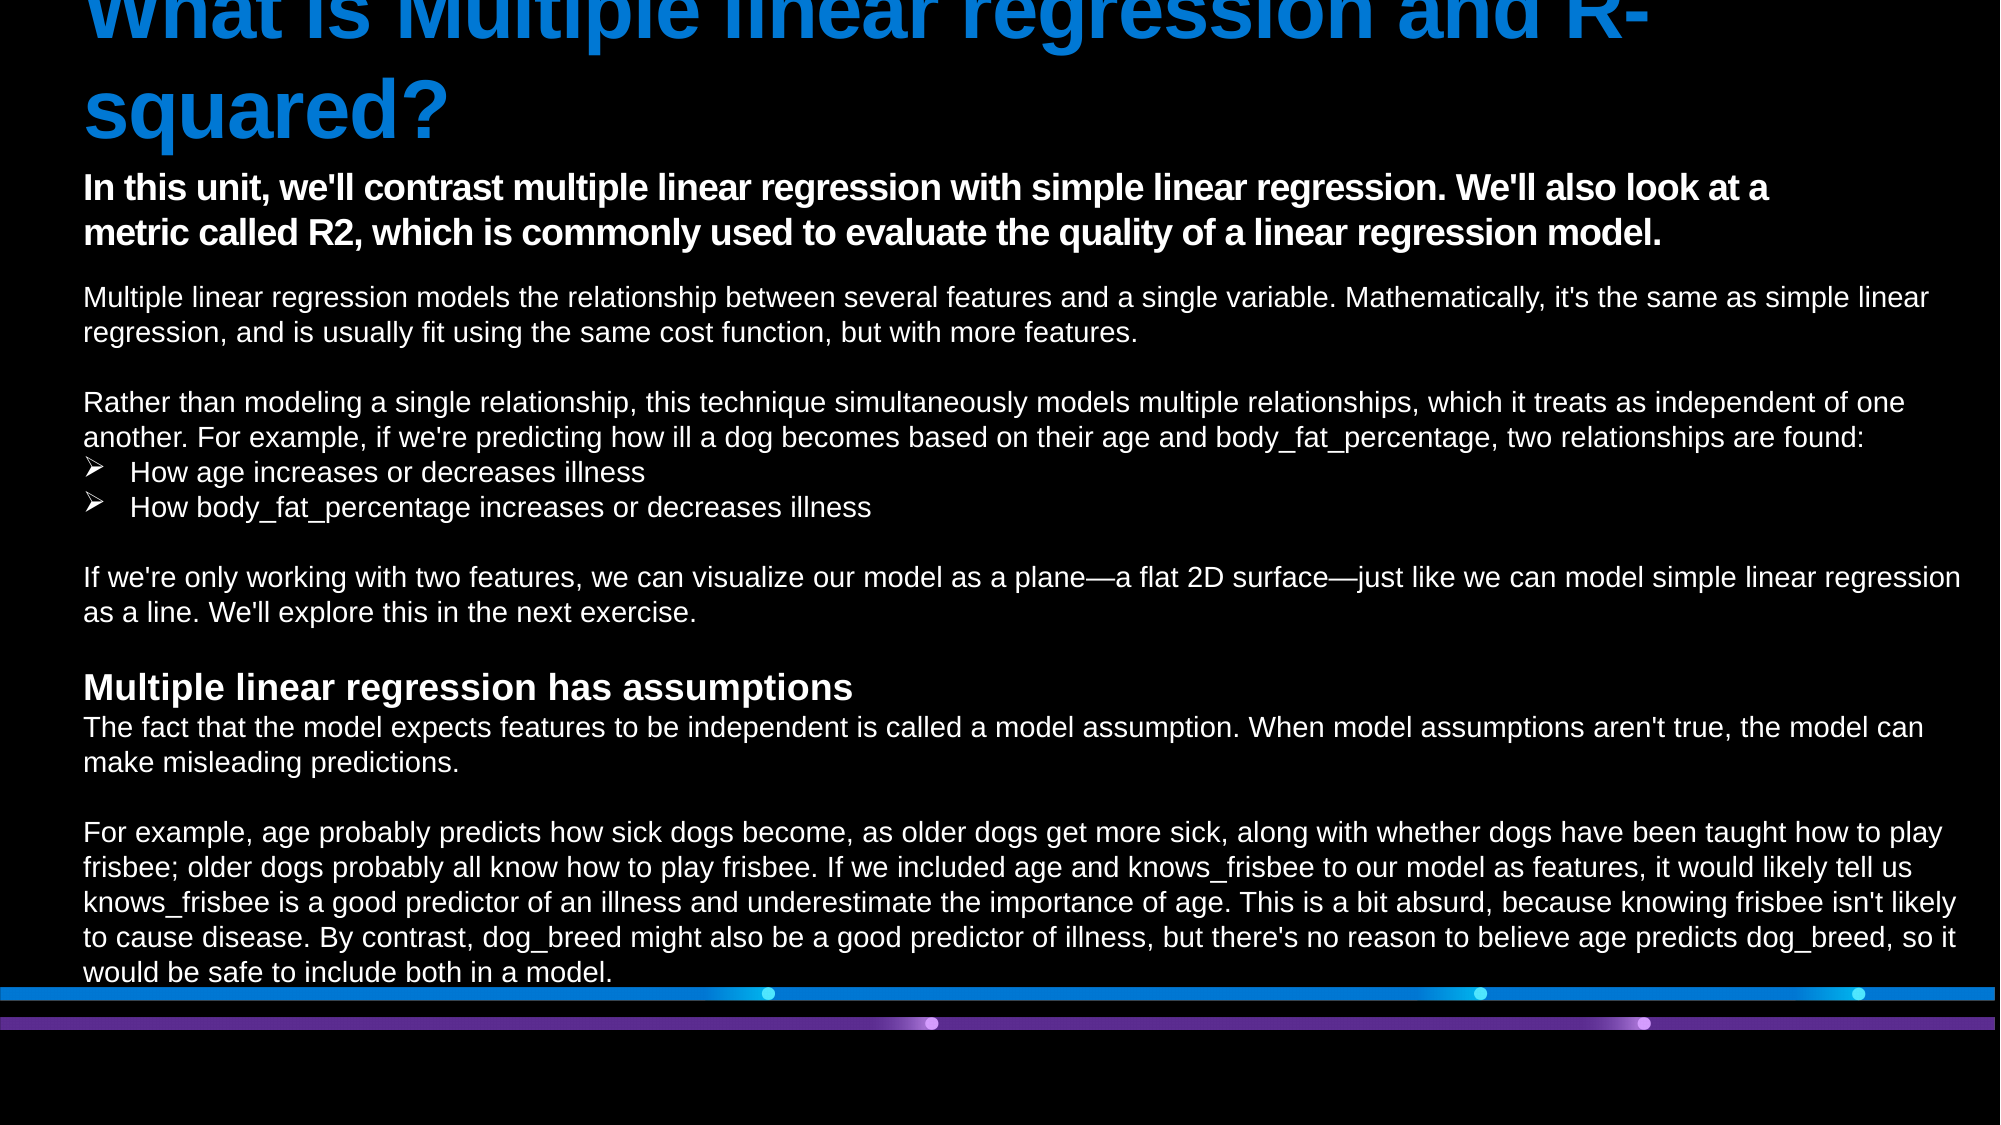

# What is Multiple linear regression and R-squared?

In this unit, we'll contrast multiple linear regression with simple linear regression. We'll also look at a metric called R2, which is commonly used to evaluate the quality of a linear regression model.
Multiple linear regression models the relationship between several features and a single variable. Mathematically, it's the same as simple linear regression, and is usually fit using the same cost function, but with more features.

Rather than modeling a single relationship, this technique simultaneously models multiple relationships, which it treats as independent of one another. For example, if we're predicting how ill a dog becomes based on their age and body_fat_percentage, two relationships are found:
How age increases or decreases illness
How body_fat_percentage increases or decreases illness

If we're only working with two features, we can visualize our model as a plane—a flat 2D surface—just like we can model simple linear regression as a line. We'll explore this in the next exercise.

Multiple linear regression has assumptions
The fact that the model expects features to be independent is called a model assumption. When model assumptions aren't true, the model can make misleading predictions.

For example, age probably predicts how sick dogs become, as older dogs get more sick, along with whether dogs have been taught how to play frisbee; older dogs probably all know how to play frisbee. If we included age and knows_frisbee to our model as features, it would likely tell us knows_frisbee is a good predictor of an illness and underestimate the importance of age. This is a bit absurd, because knowing frisbee isn't likely to cause disease. By contrast, dog_breed might also be a good predictor of illness, but there's no reason to believe age predicts dog_breed, so it would be safe to include both in a model.